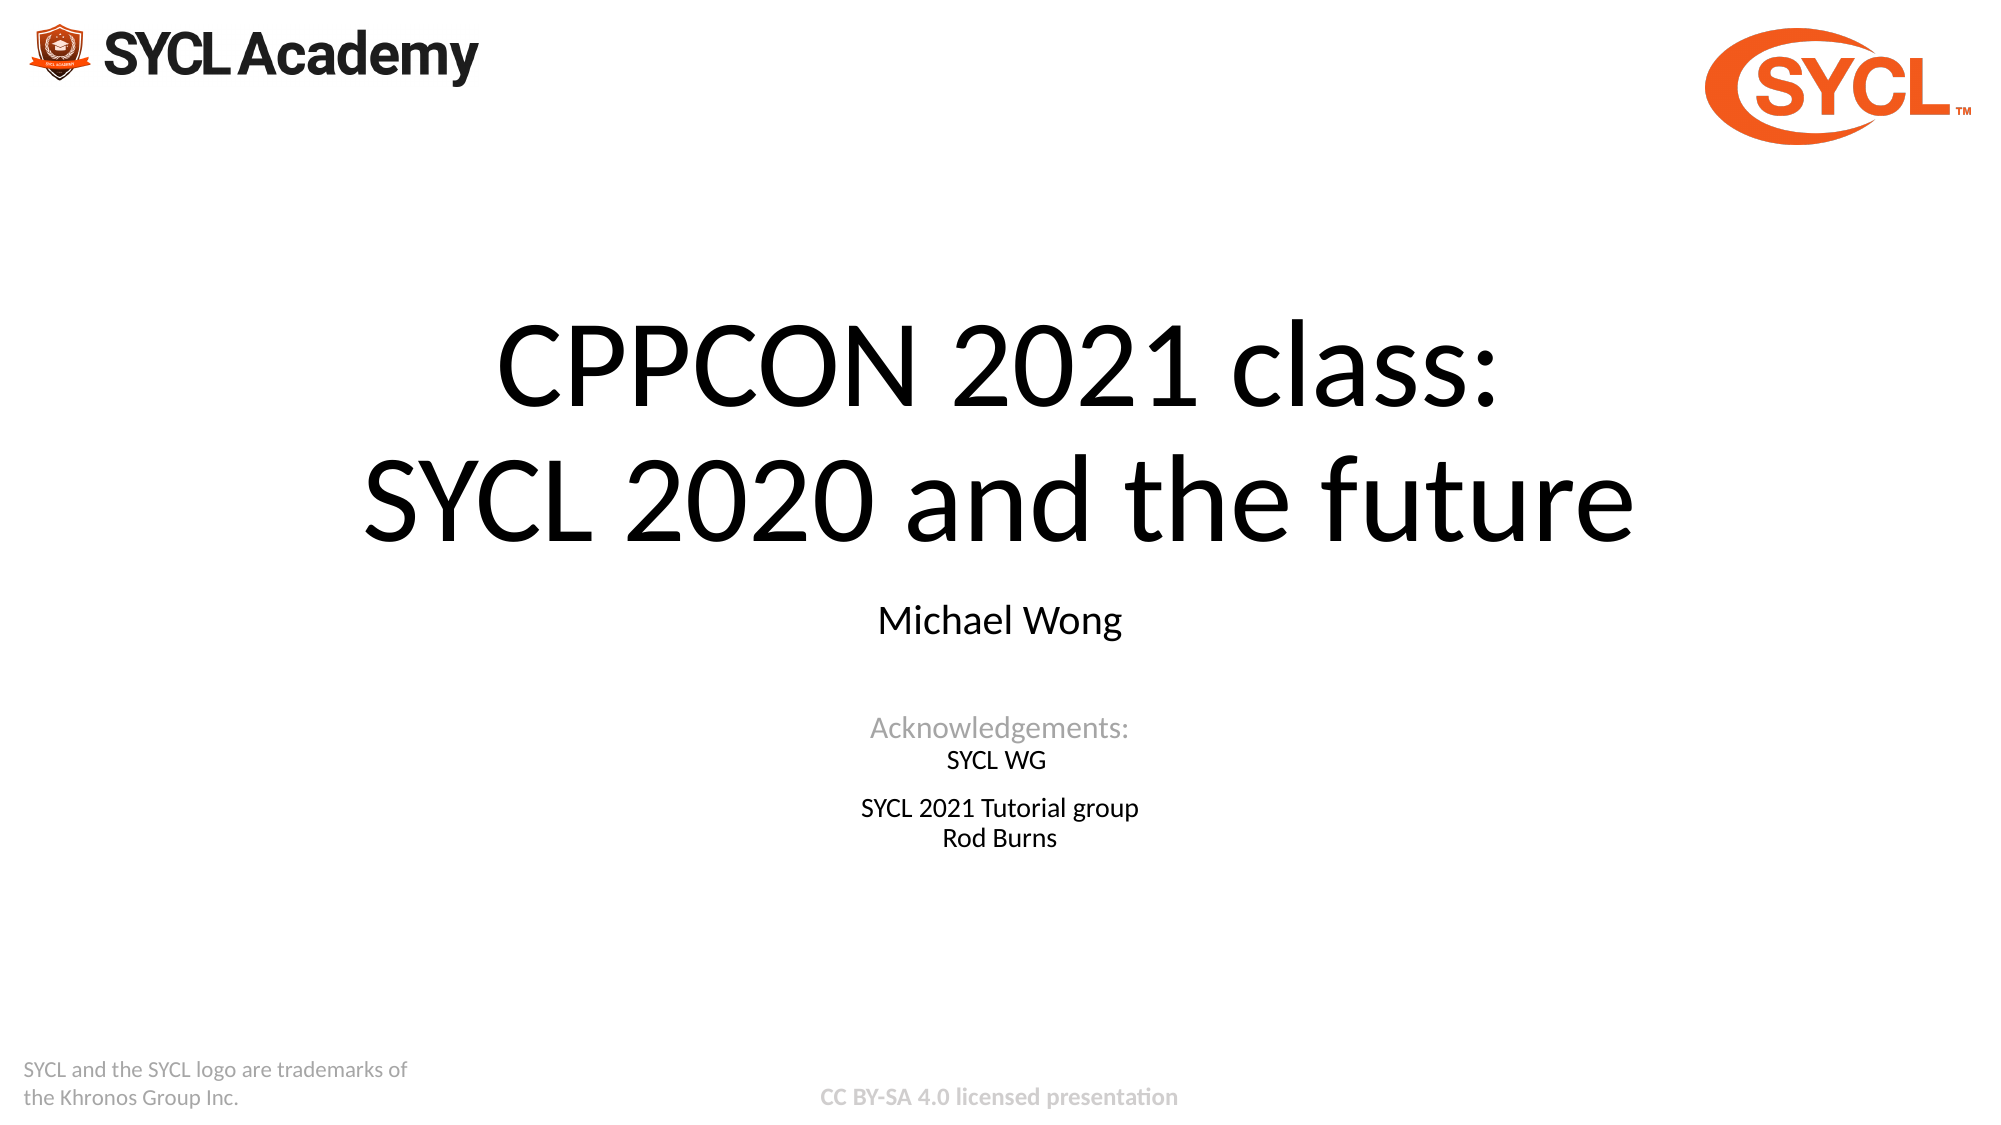

# CPPCON 2021 class: SYCL 2020 and the future
Michael Wong
Acknowledgements:
SYCL WG
SYCL 2021 Tutorial group
Rod Burns